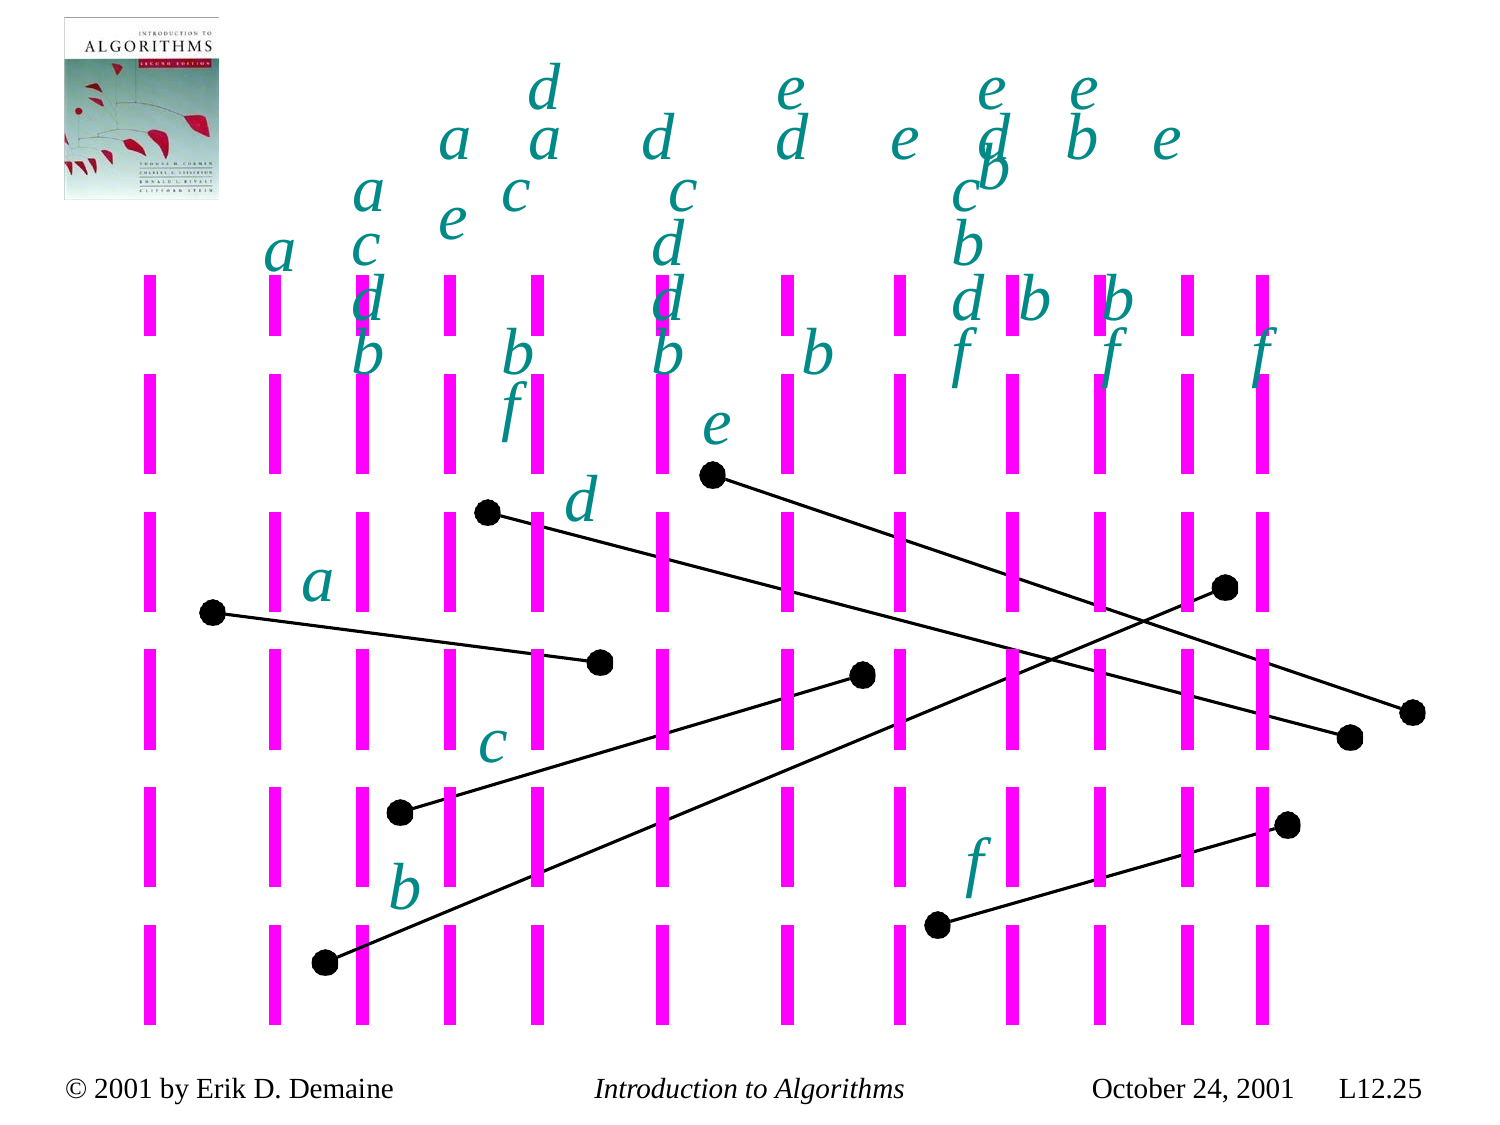

d
e
e	e	b
a	a	d	d	e	d	b	e	e
a	c	 c		c		c		d		b		d		d		d  b	b	b	b	b	b	f	f	f	f
a

e
d
a

c
f
b
© 2001 by Erik D. Demaine
Introduction to Algorithms
October 24, 2001
L12.25